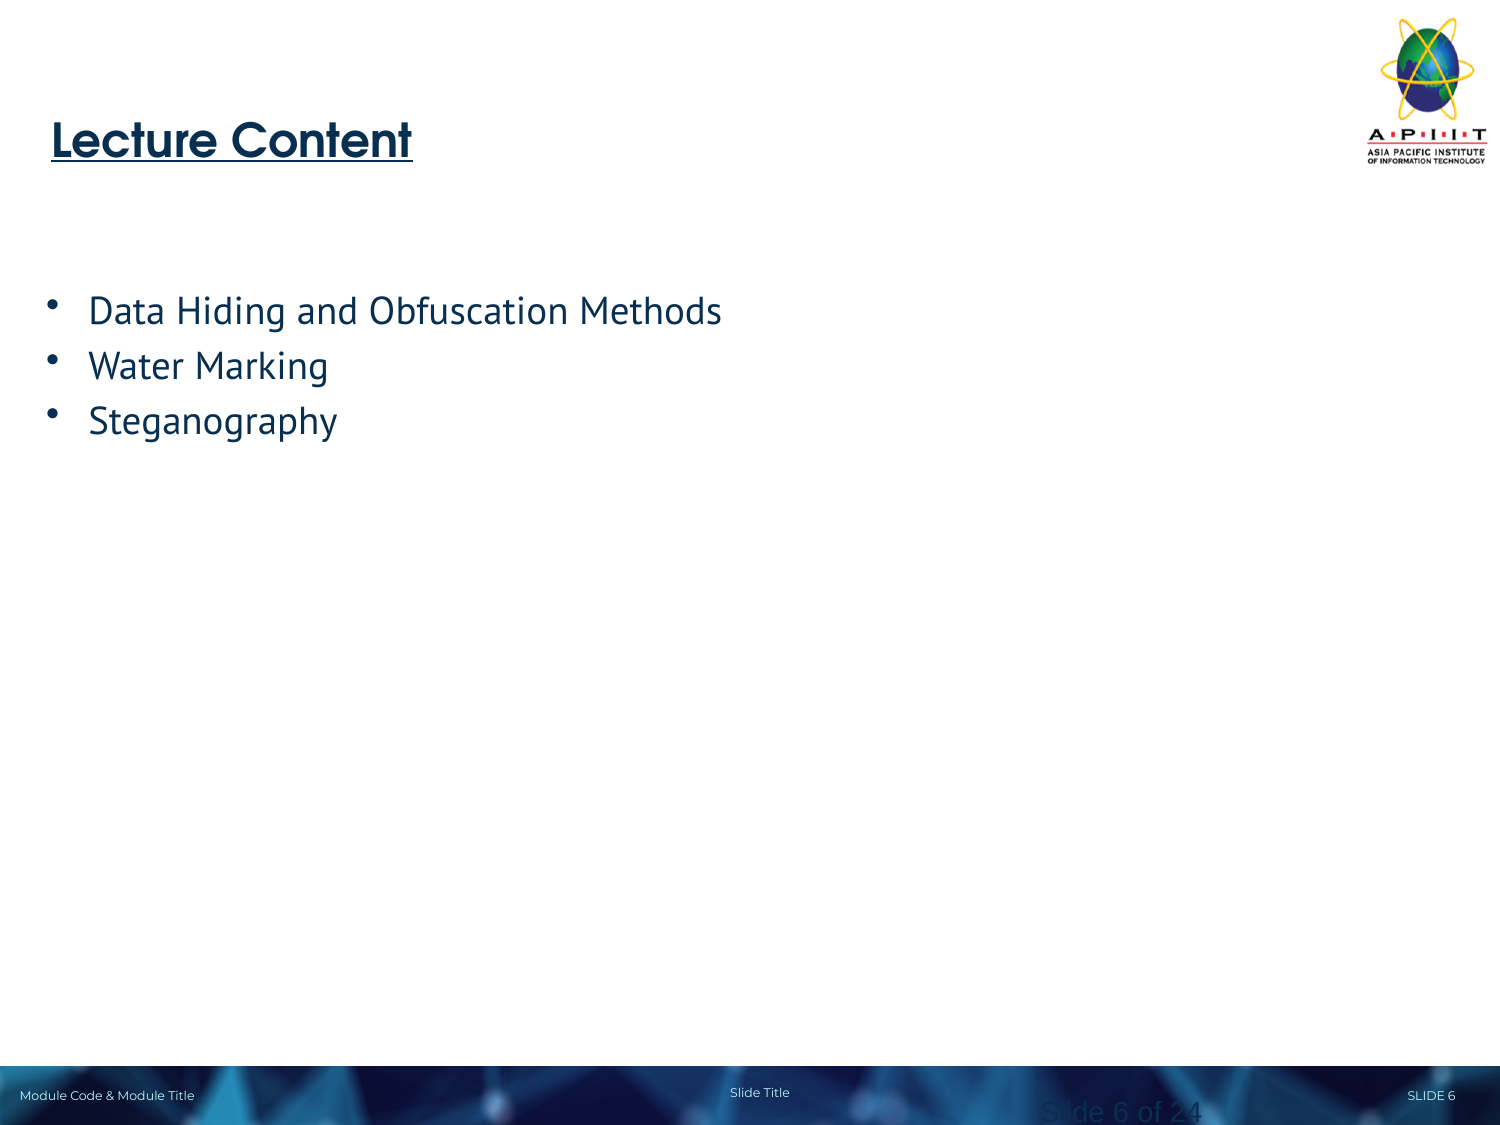

# Lecture Content
Data Hiding and Obfuscation Methods
Water Marking
Steganography

Slide 6 of 24